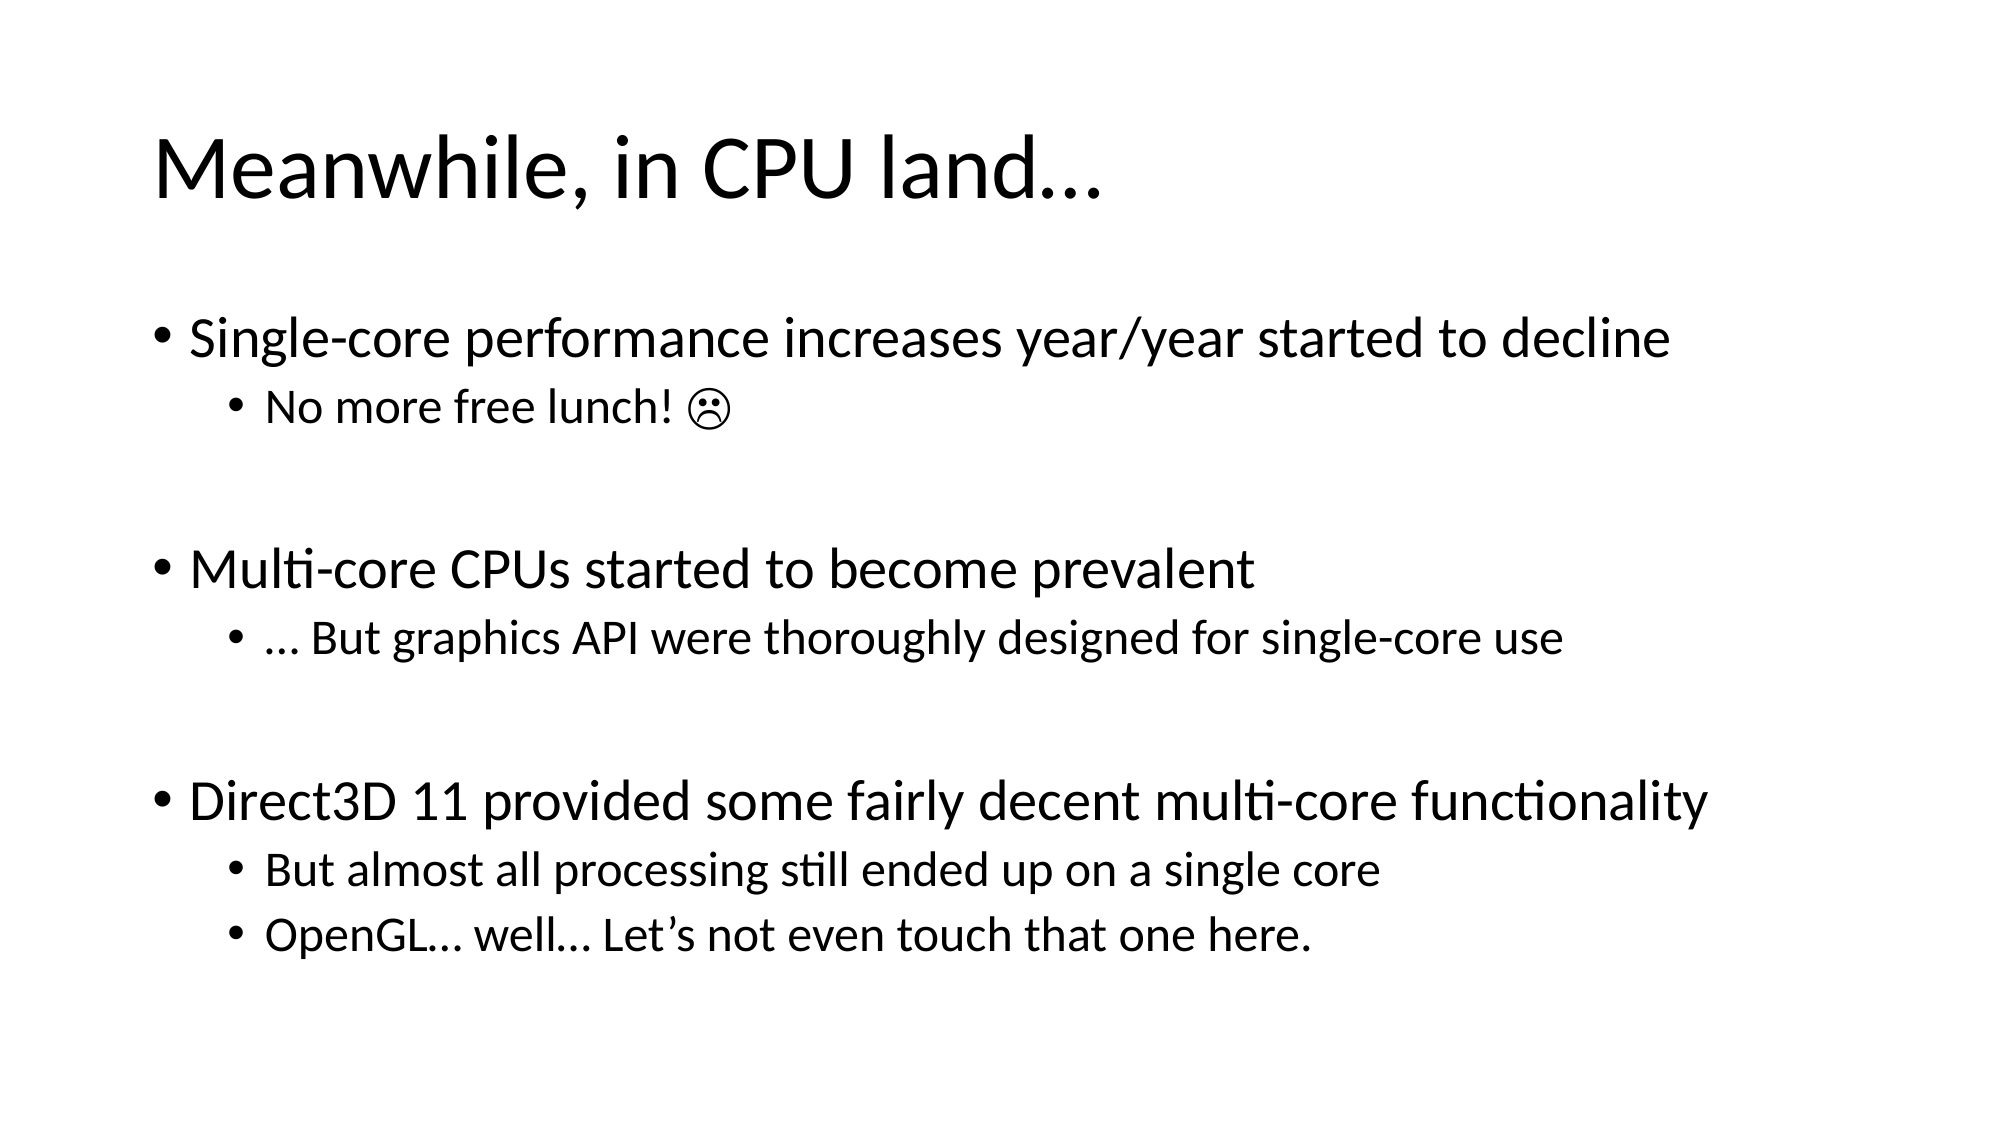

# Meanwhile, in CPU land…
Single-core performance increases year/year started to decline
No more free lunch! ☹️

Multi-core CPUs started to become prevalent
… But graphics API were thoroughly designed for single-core use

Direct3D 11 provided some fairly decent multi-core functionality
But almost all processing still ended up on a single core
OpenGL… well… Let’s not even touch that one here.